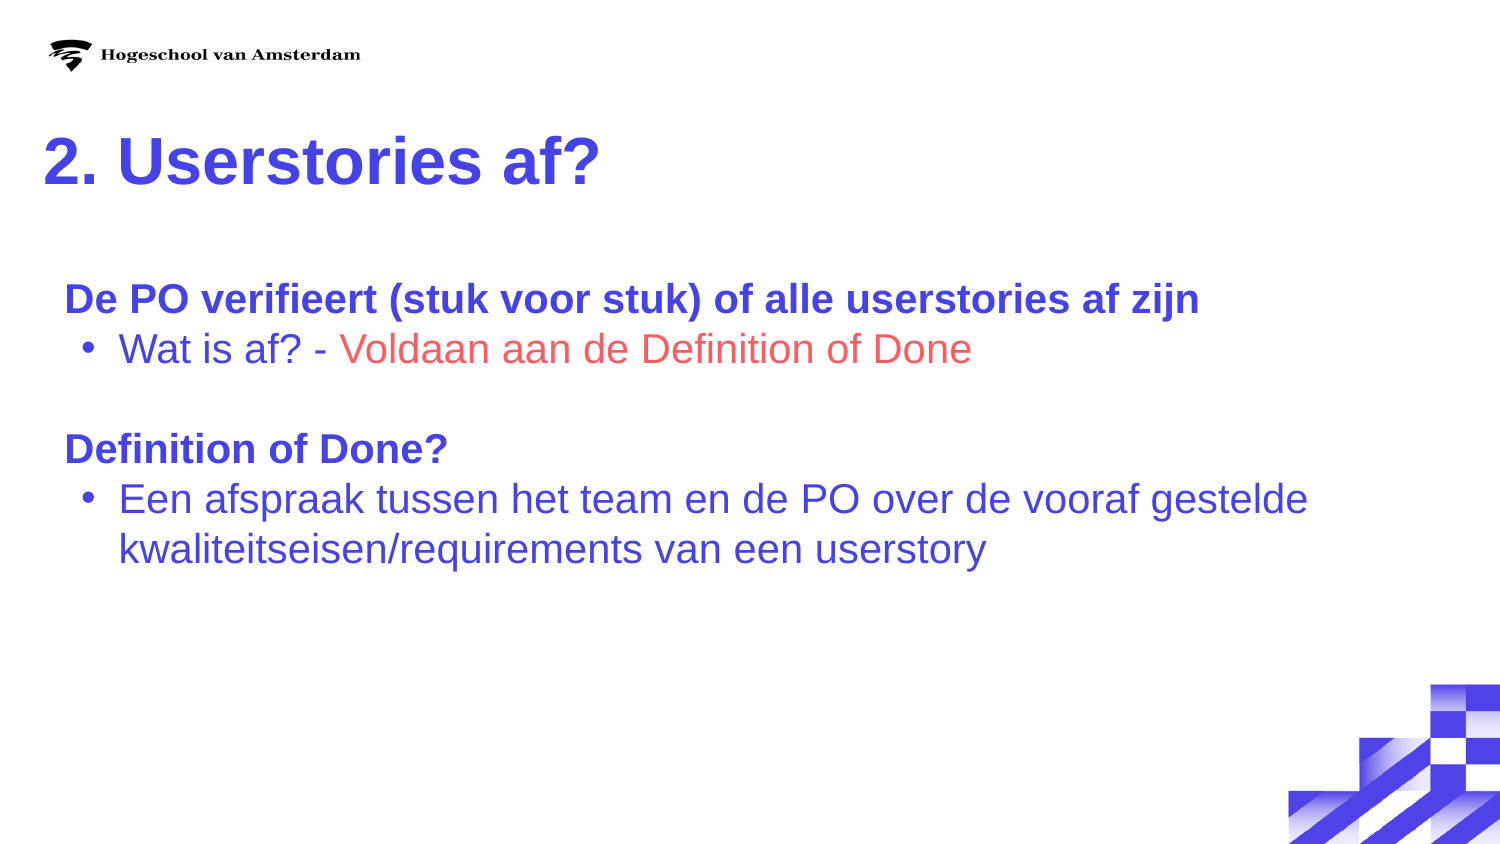

# 2. Userstories af?
De PO verifieert (stuk voor stuk) of alle userstories af zijn
Wat is af? - Voldaan aan de Definition of Done

Definition of Done?
Een afspraak tussen het team en de PO over de vooraf gestelde kwaliteitseisen/requirements van een userstory